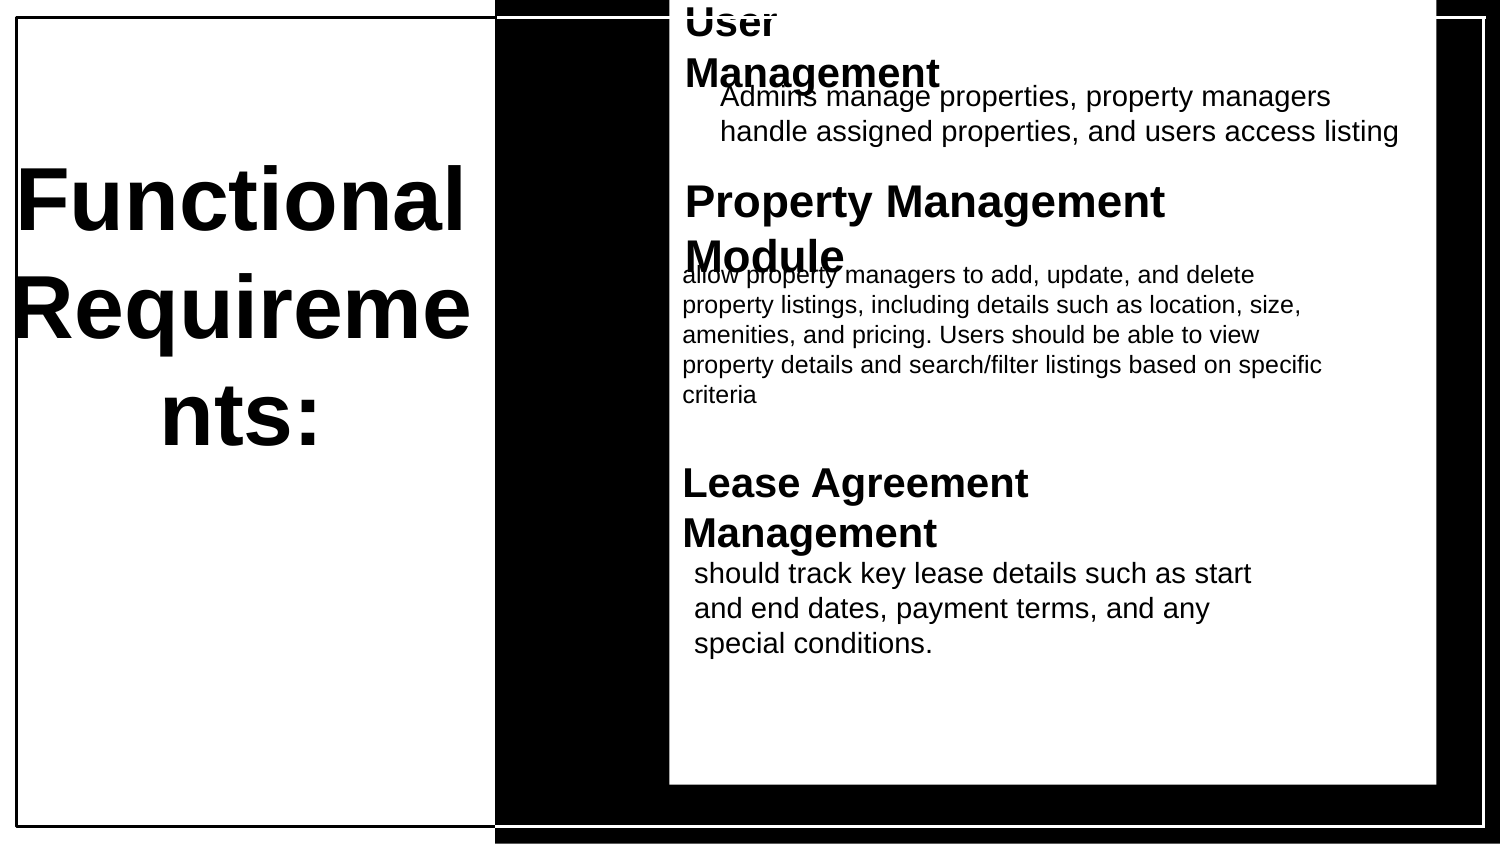

User Management
Admins manage properties, property managers handle assigned properties, and users access listing
# Functional Requirements:
Property Management Module
allow property managers to add, update, and delete property listings, including details such as location, size, amenities, and pricing. Users should be able to view property details and search/filter listings based on specific criteria
Lease Agreement Management
should track key lease details such as start and end dates, payment terms, and any special conditions.